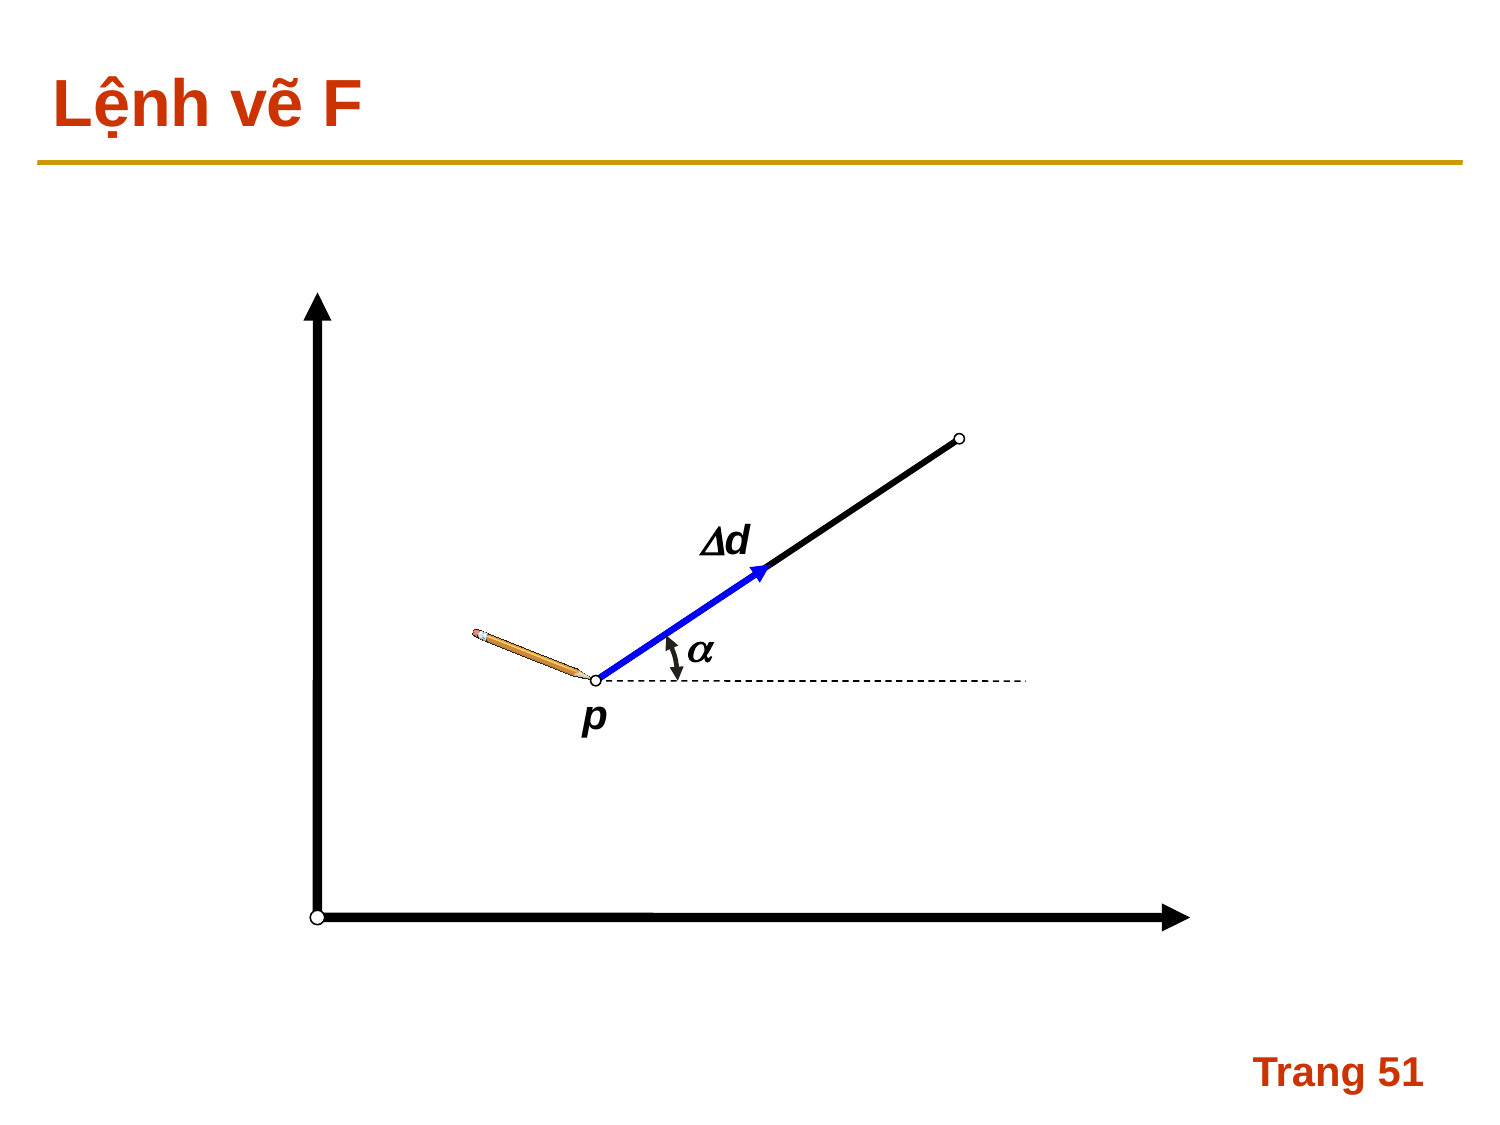

# Lệnh vẽ F

Δd

α

p

Trang 51